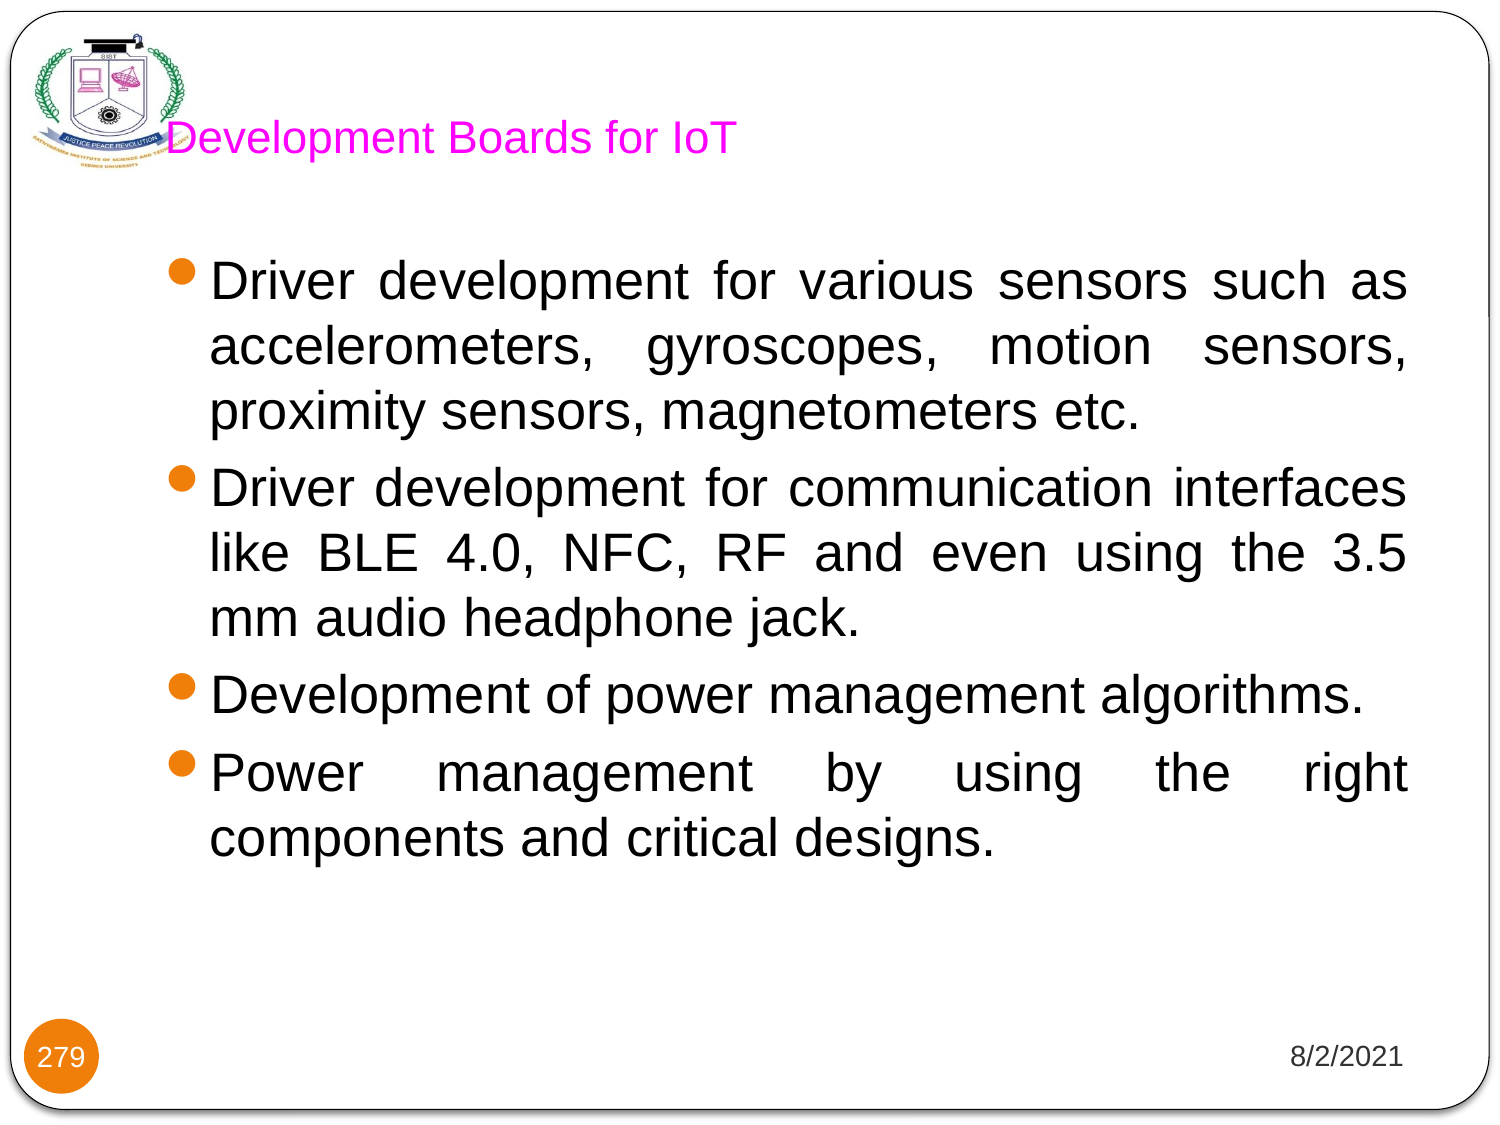

# Development Boards for IoT
Driver development for various sensors such as accelerometers, gyroscopes, motion sensors, proximity sensors, magnetometers etc.
Driver development for communication interfaces like BLE 4.0, NFC, RF and even using the 3.5 mm audio headphone jack.
Development of power management algorithms.
Power management by using the right components and critical designs.

8/2/2021
279